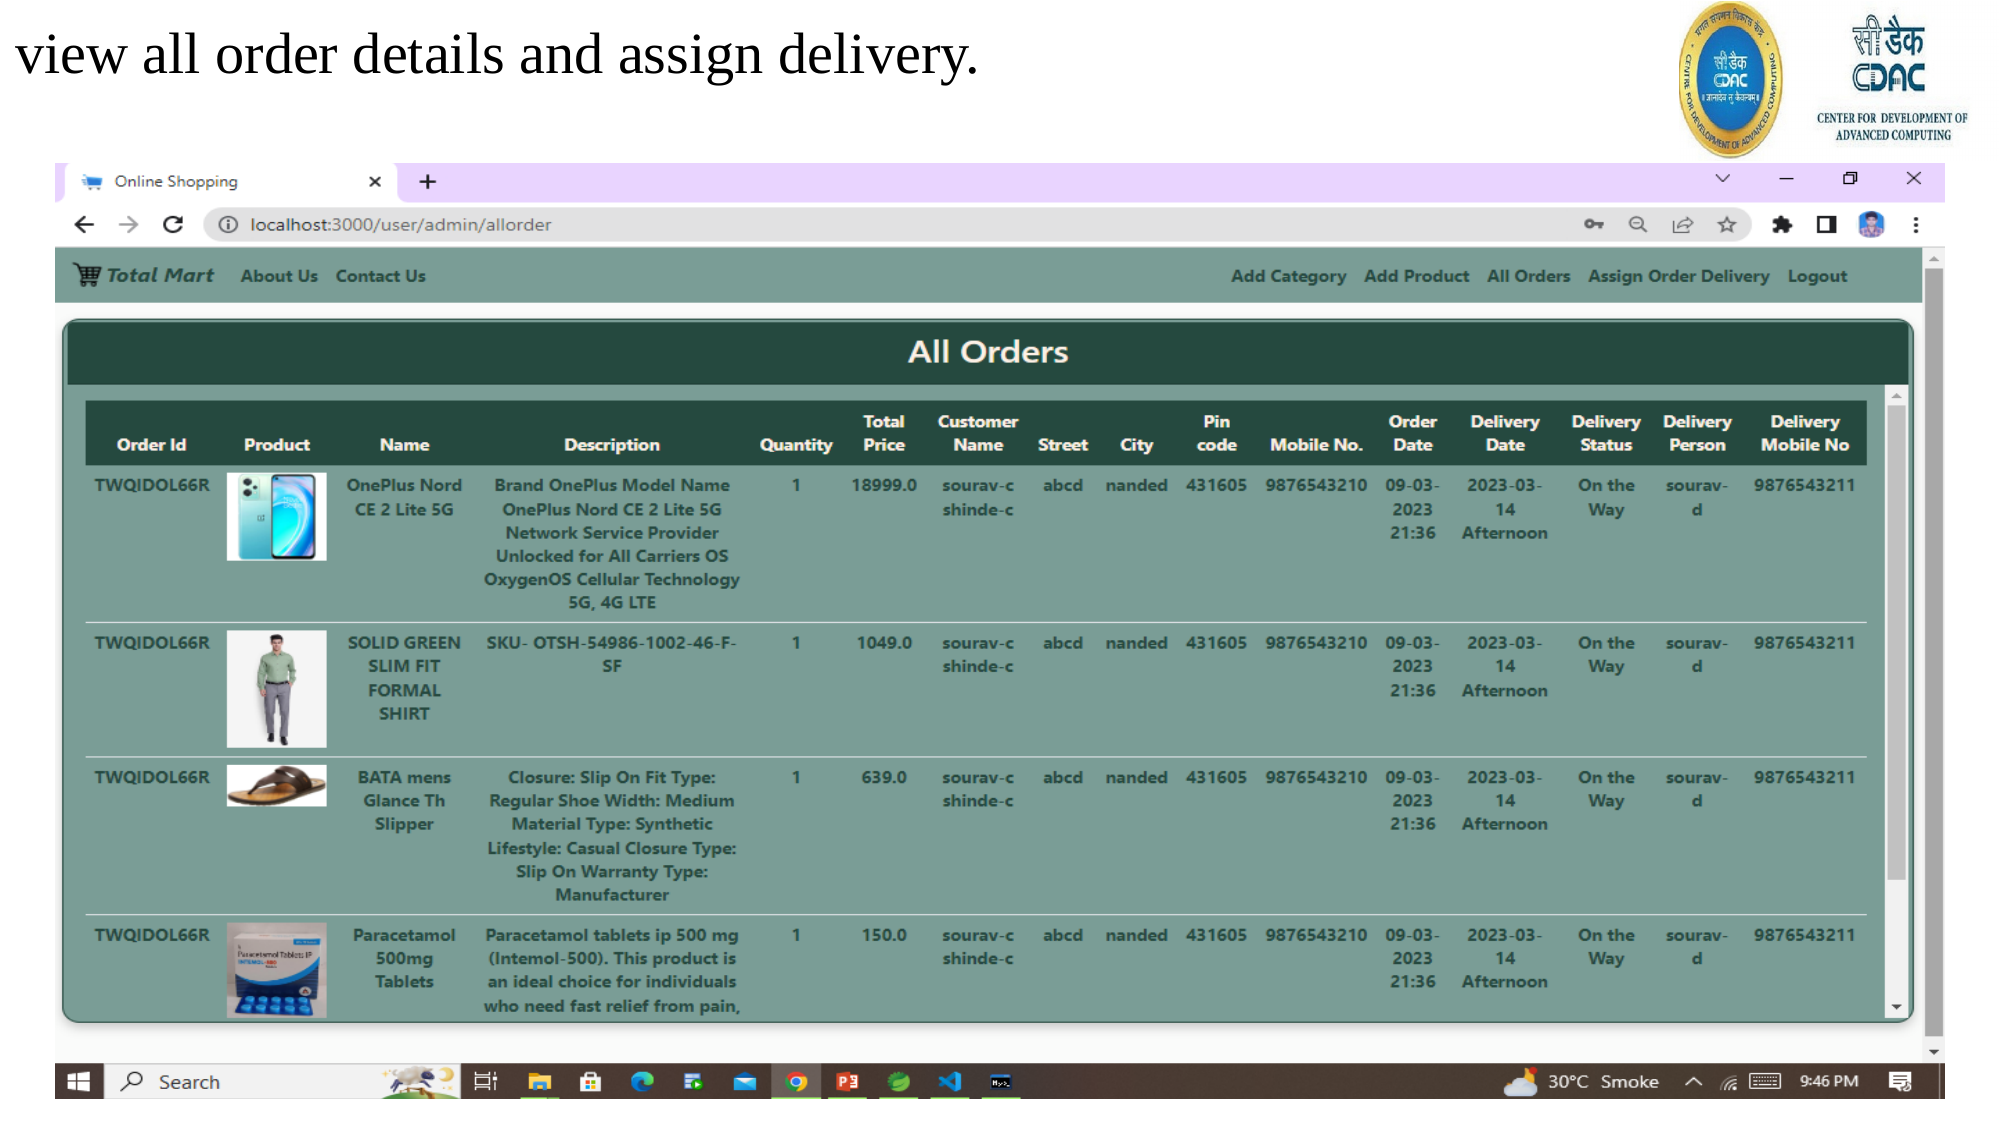

# view all order details and assign delivery.